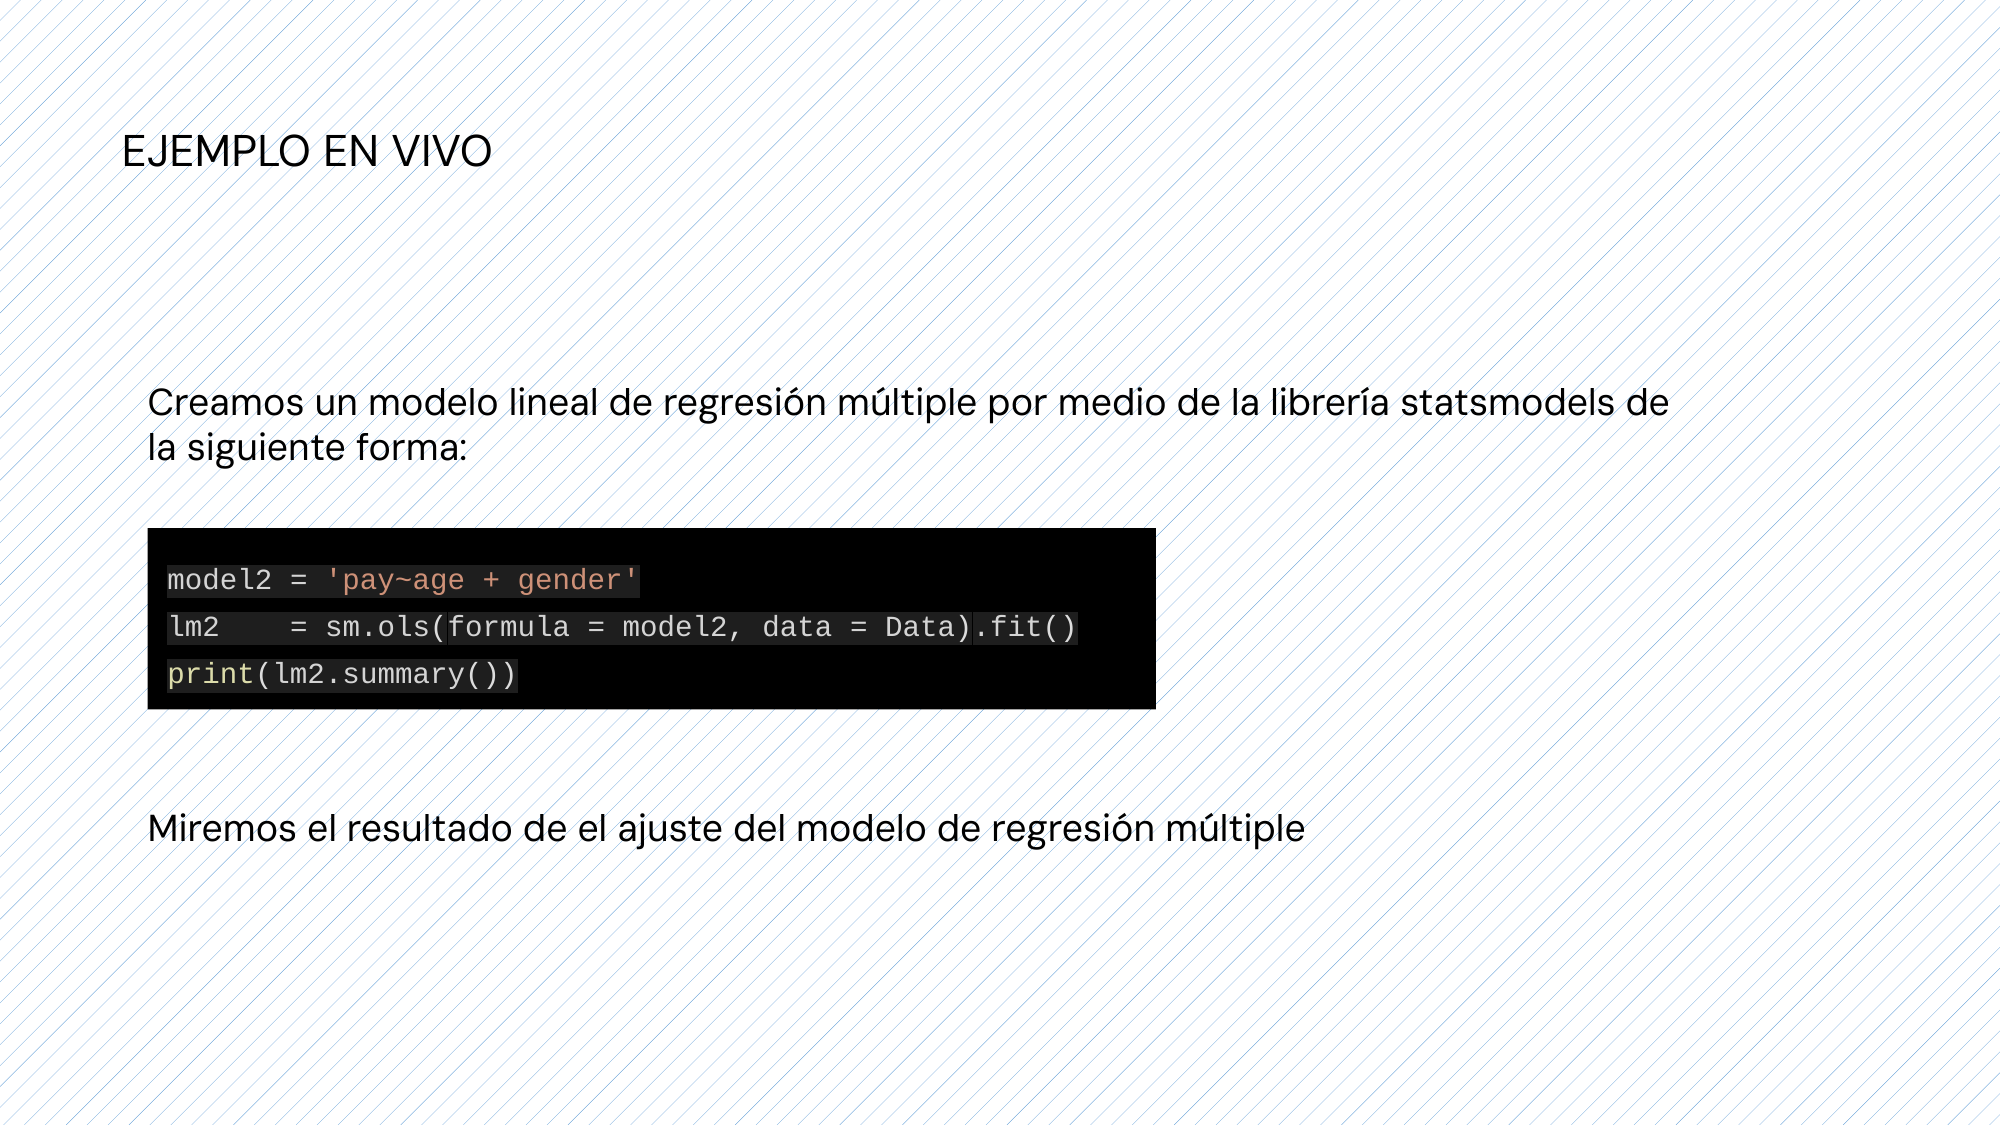

EJEMPLO EN VIVO

Creamos un modelo lineal de regresión múltiple por medio de la librería statsmodels de la siguiente forma:

Miremos el resultado de el ajuste del modelo de regresión múltiple

model2 = 'pay~age + gender'
lm2    = sm.ols(formula = model2, data = Data).fit()
print(lm2.summary())